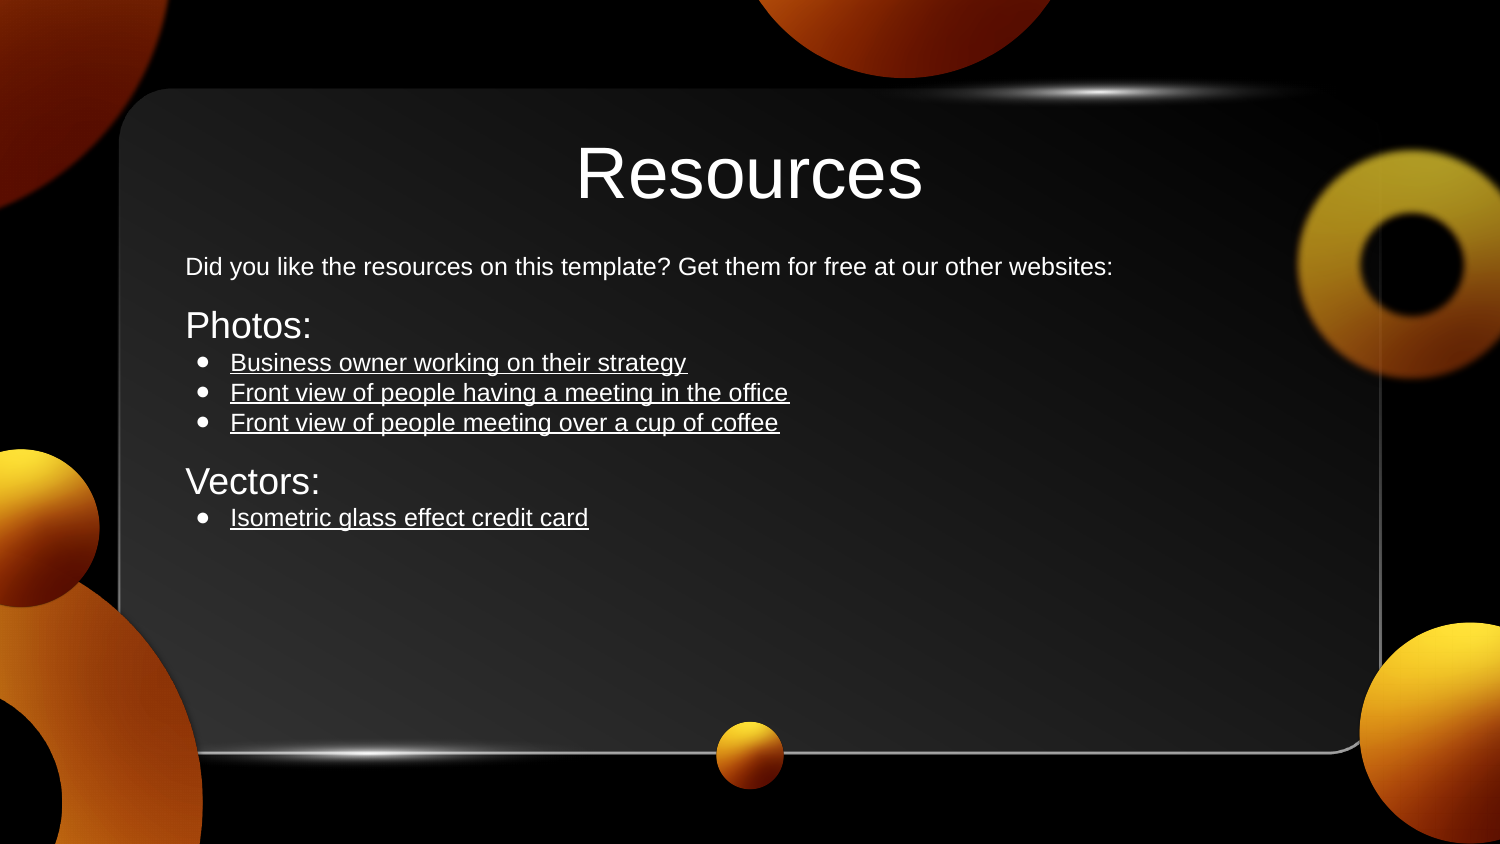

# Resources
Did you like the resources on this template? Get them for free at our other websites:
Photos:
Business owner working on their strategy
Front view of people having a meeting in the office
Front view of people meeting over a cup of coffee
Vectors:
Isometric glass effect credit card